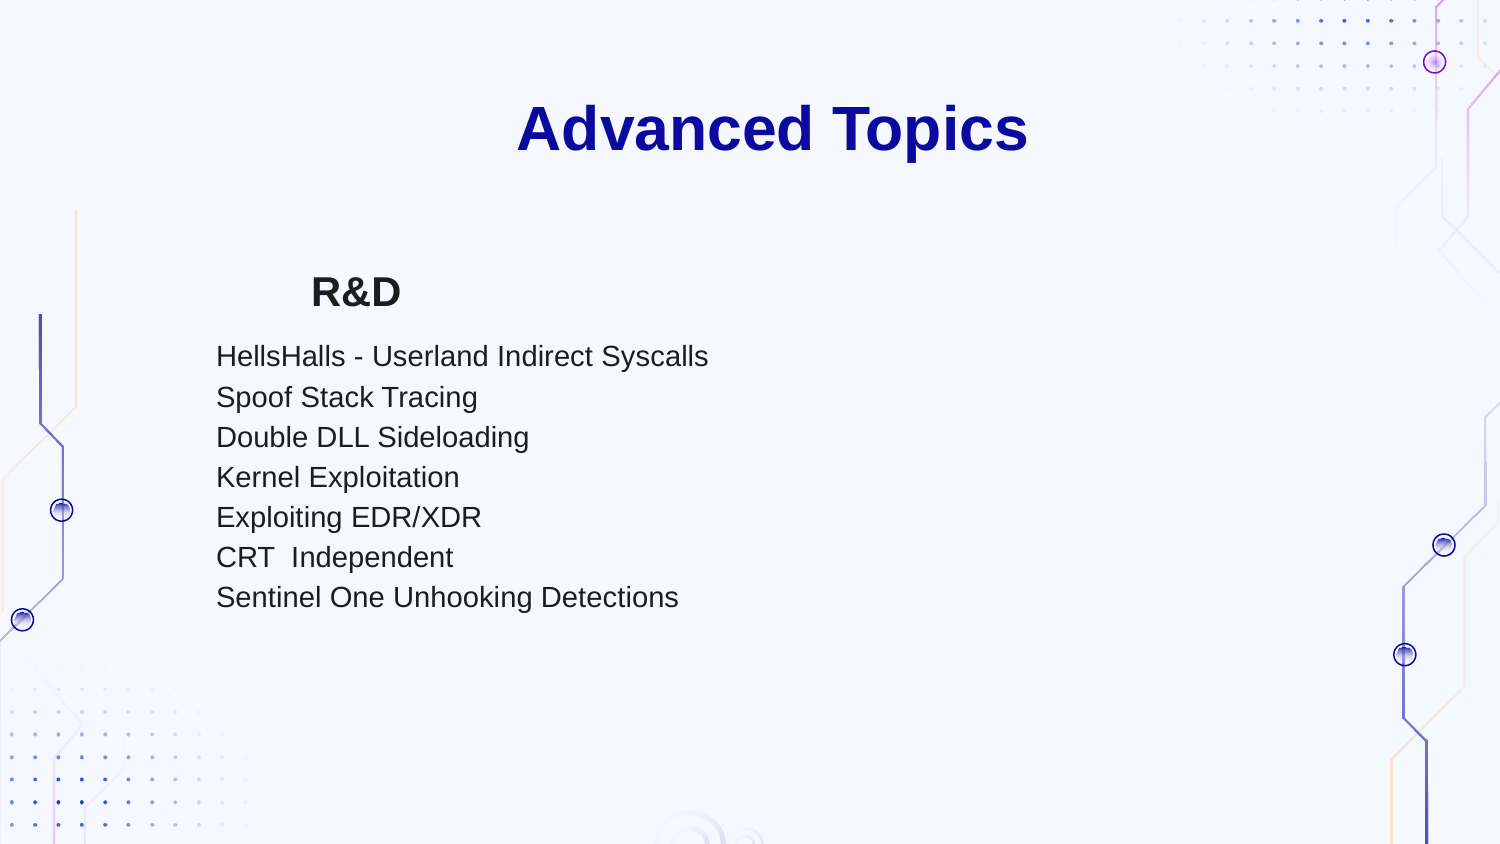

# Advanced Topics
R&D
HellsHalls - Userland Indirect Syscalls
Spoof Stack Tracing
Double DLL Sideloading
Kernel Exploitation
Exploiting EDR/XDR
CRT  Independent
Sentinel One Unhooking Detections